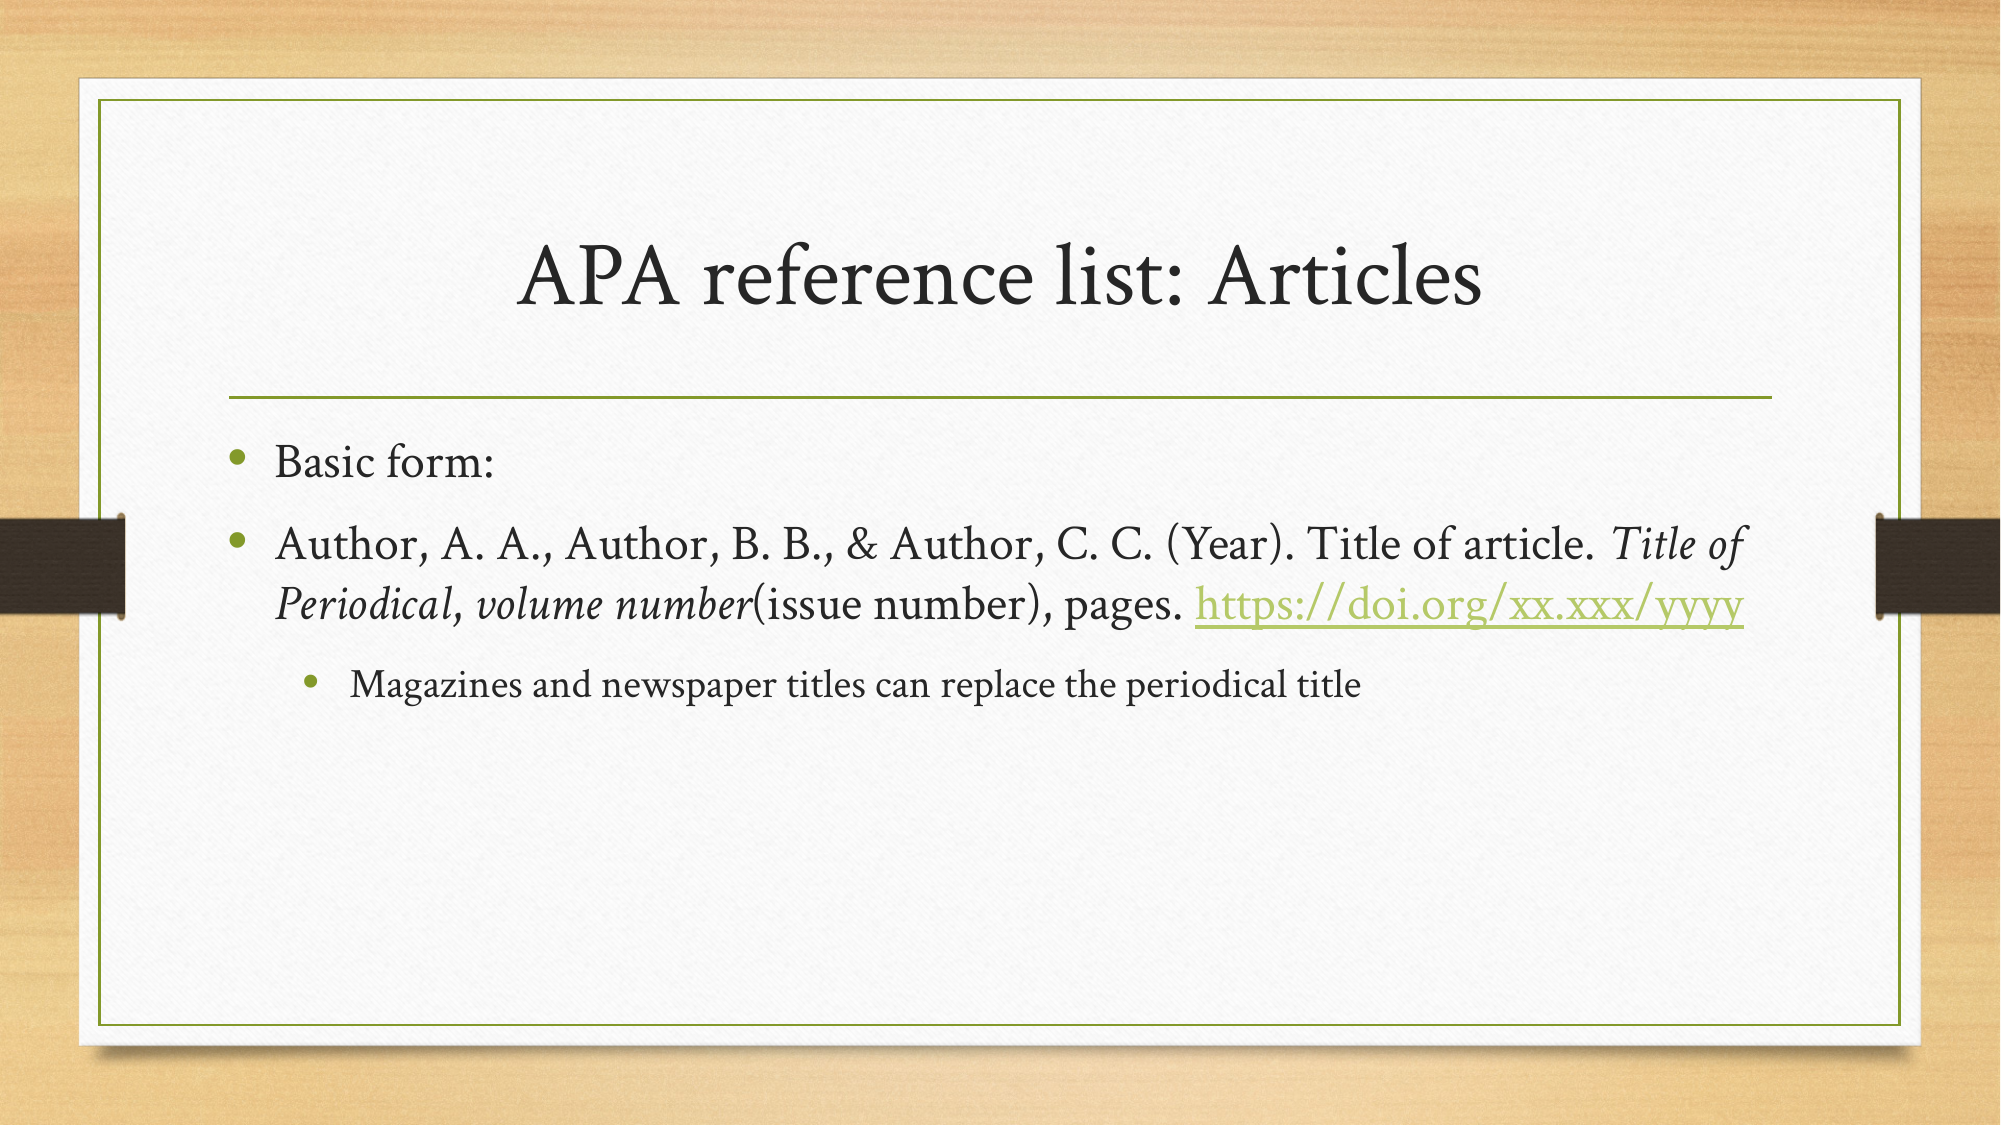

# APA reference list: Articles
Basic form:
Author, A. A., Author, B. B., & Author, C. C. (Year). Title of article. Title of Periodical, volume number(issue number), pages. https://doi.org/xx.xxx/yyyy
Magazines and newspaper titles can replace the periodical title